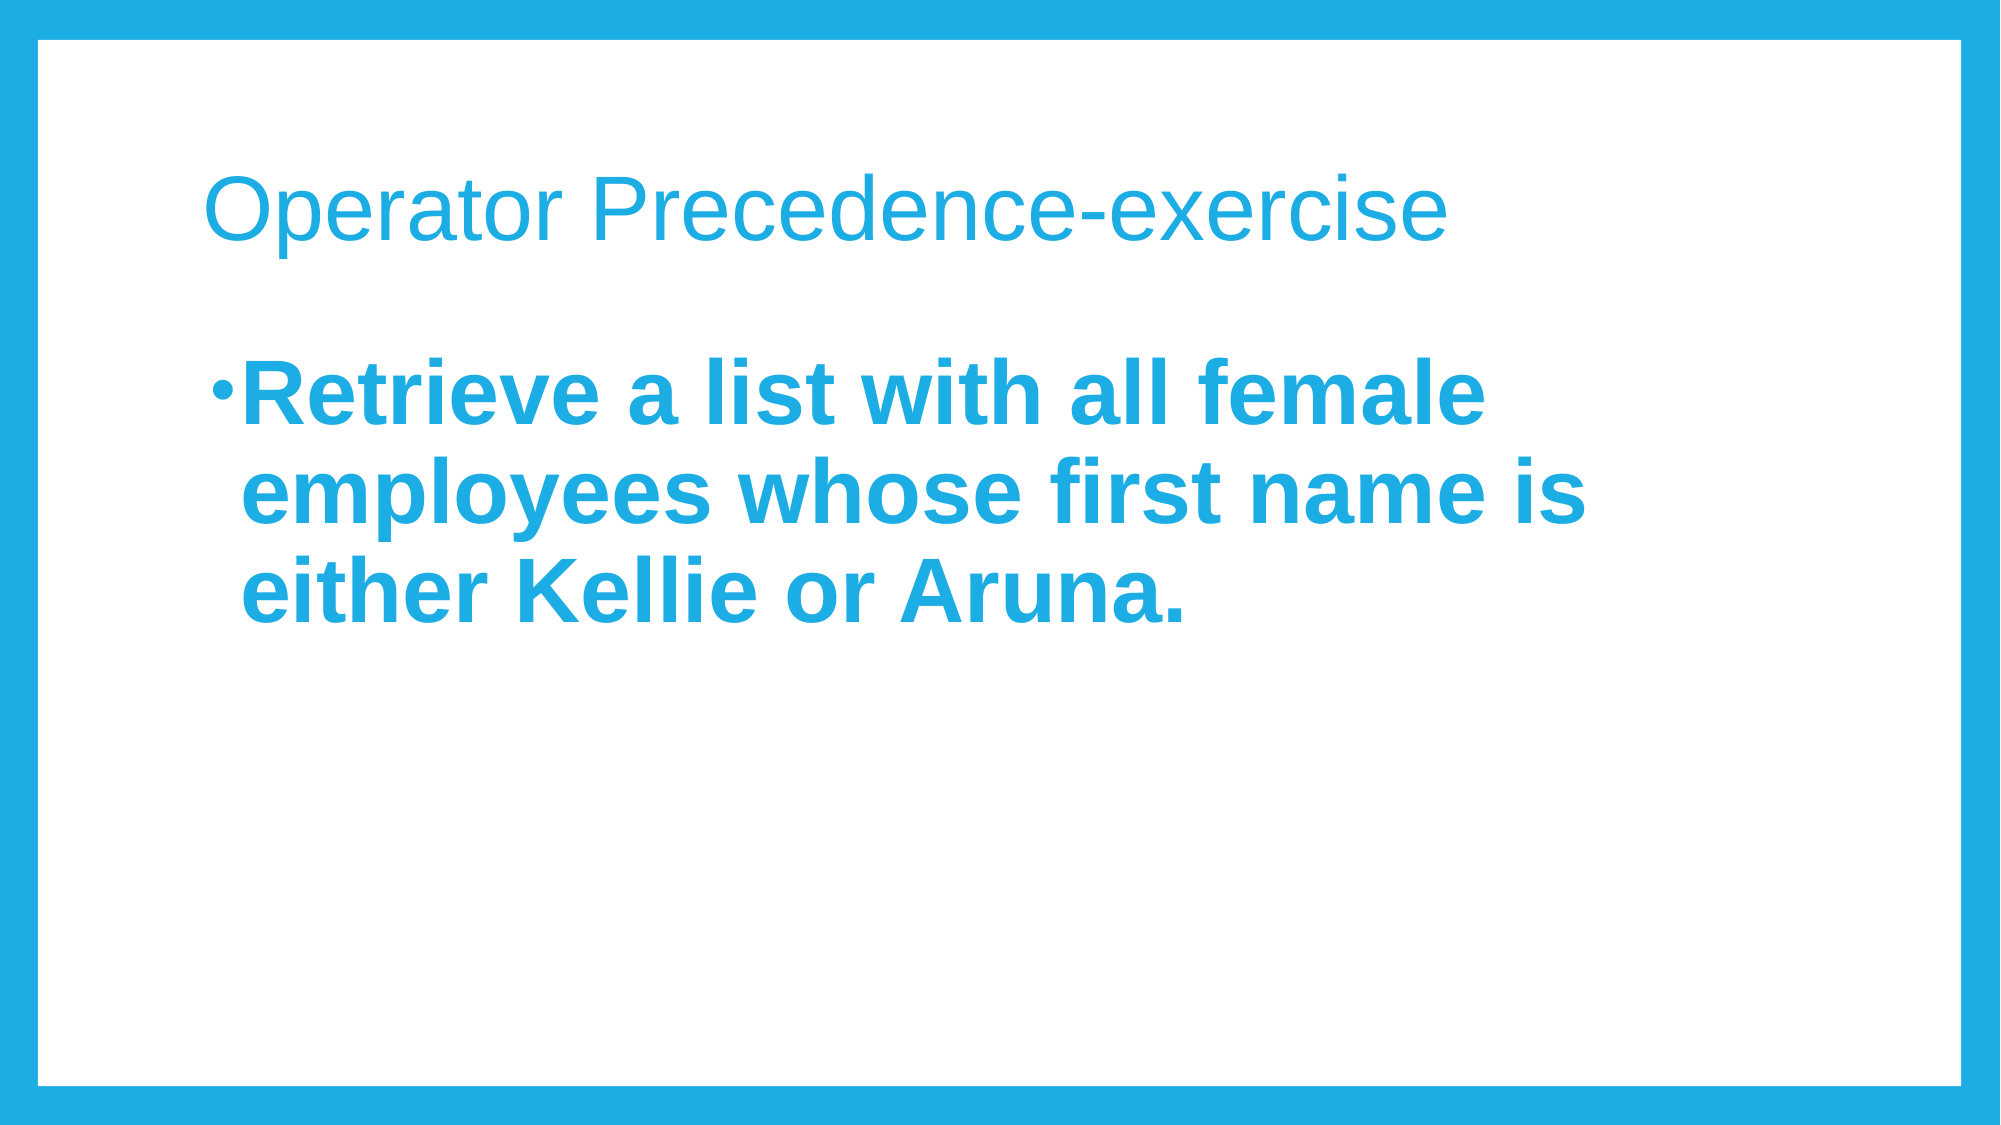

# Operator Precedence-exercise
Retrieve a list with all female employees whose first name is either Kellie or Aruna.